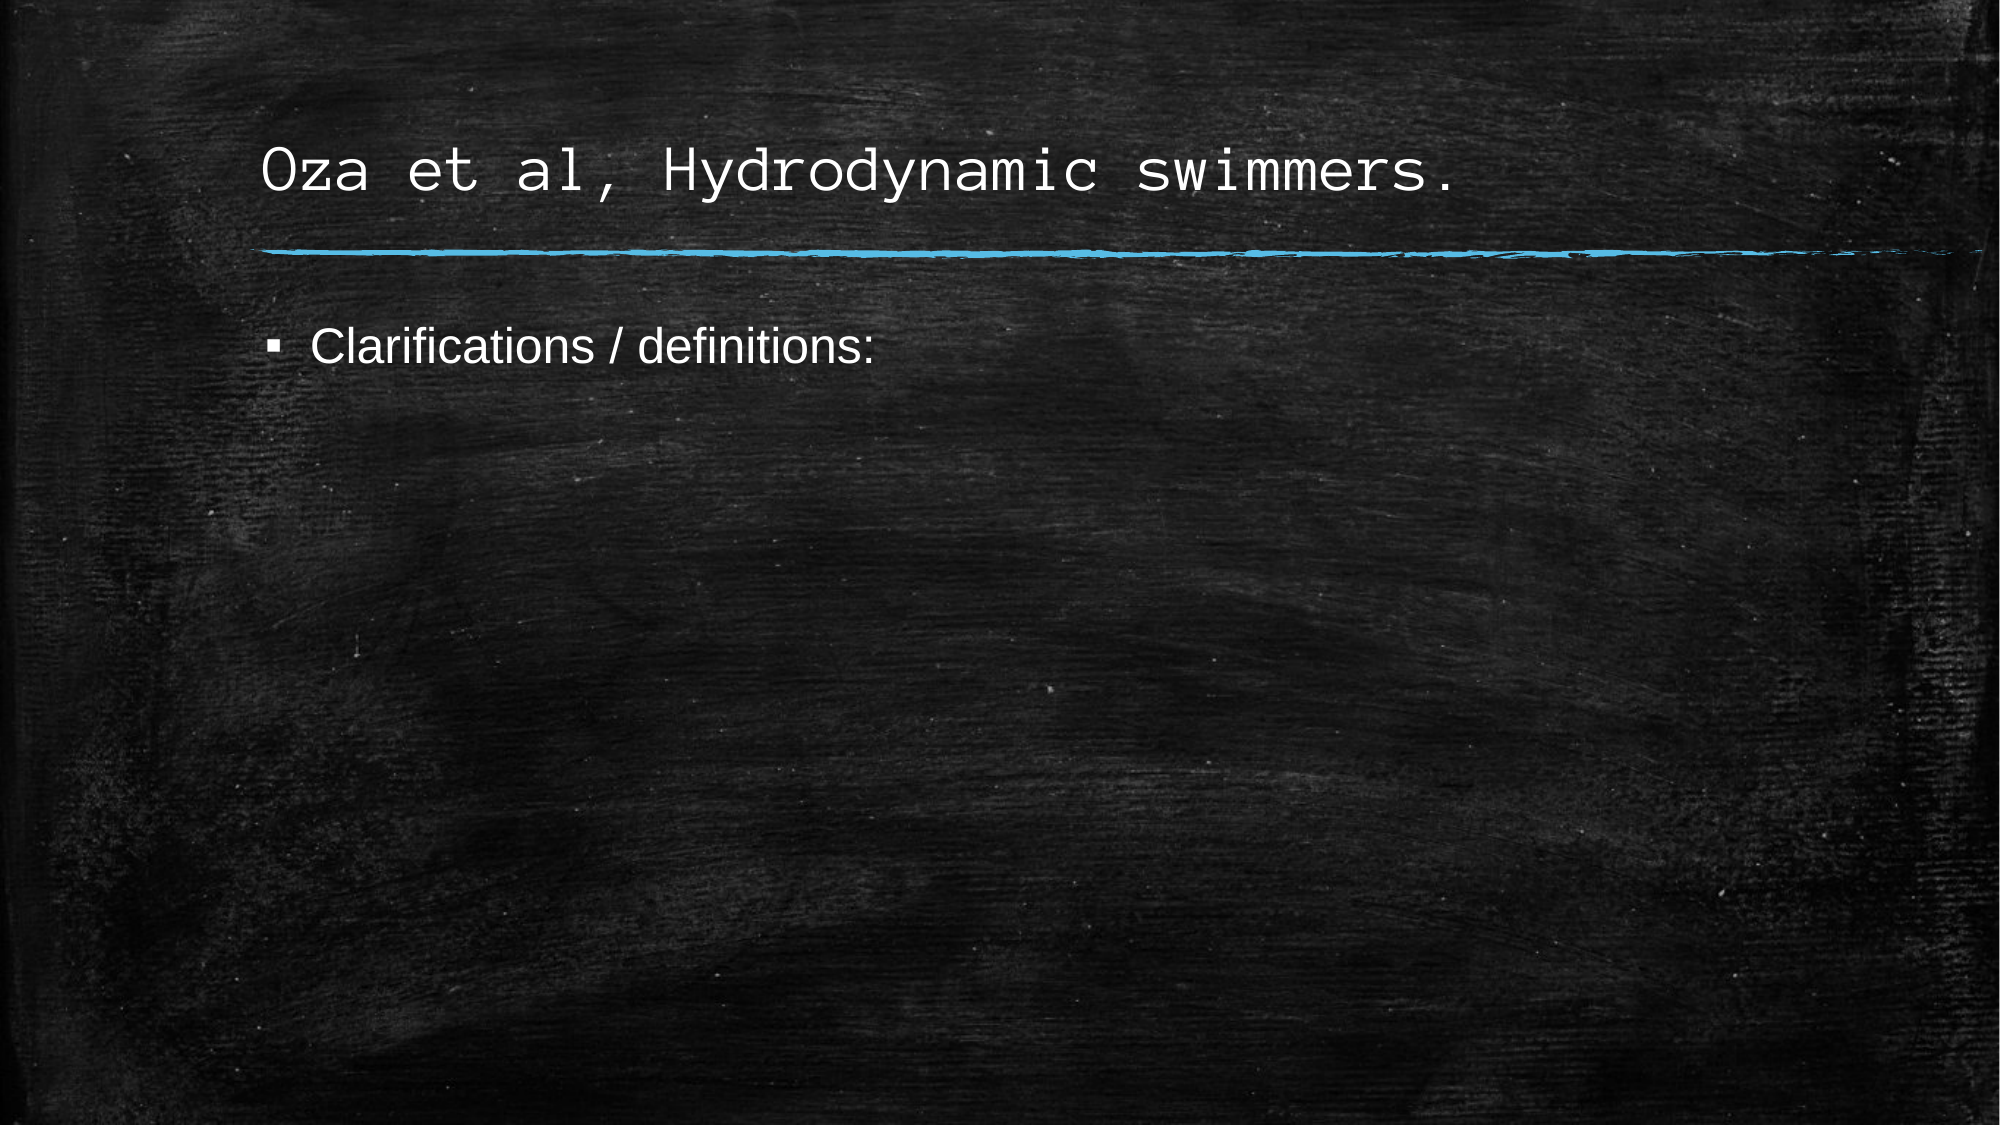

# Oza et al, Hydrodynamic swimmers.
Clarifications / definitions: